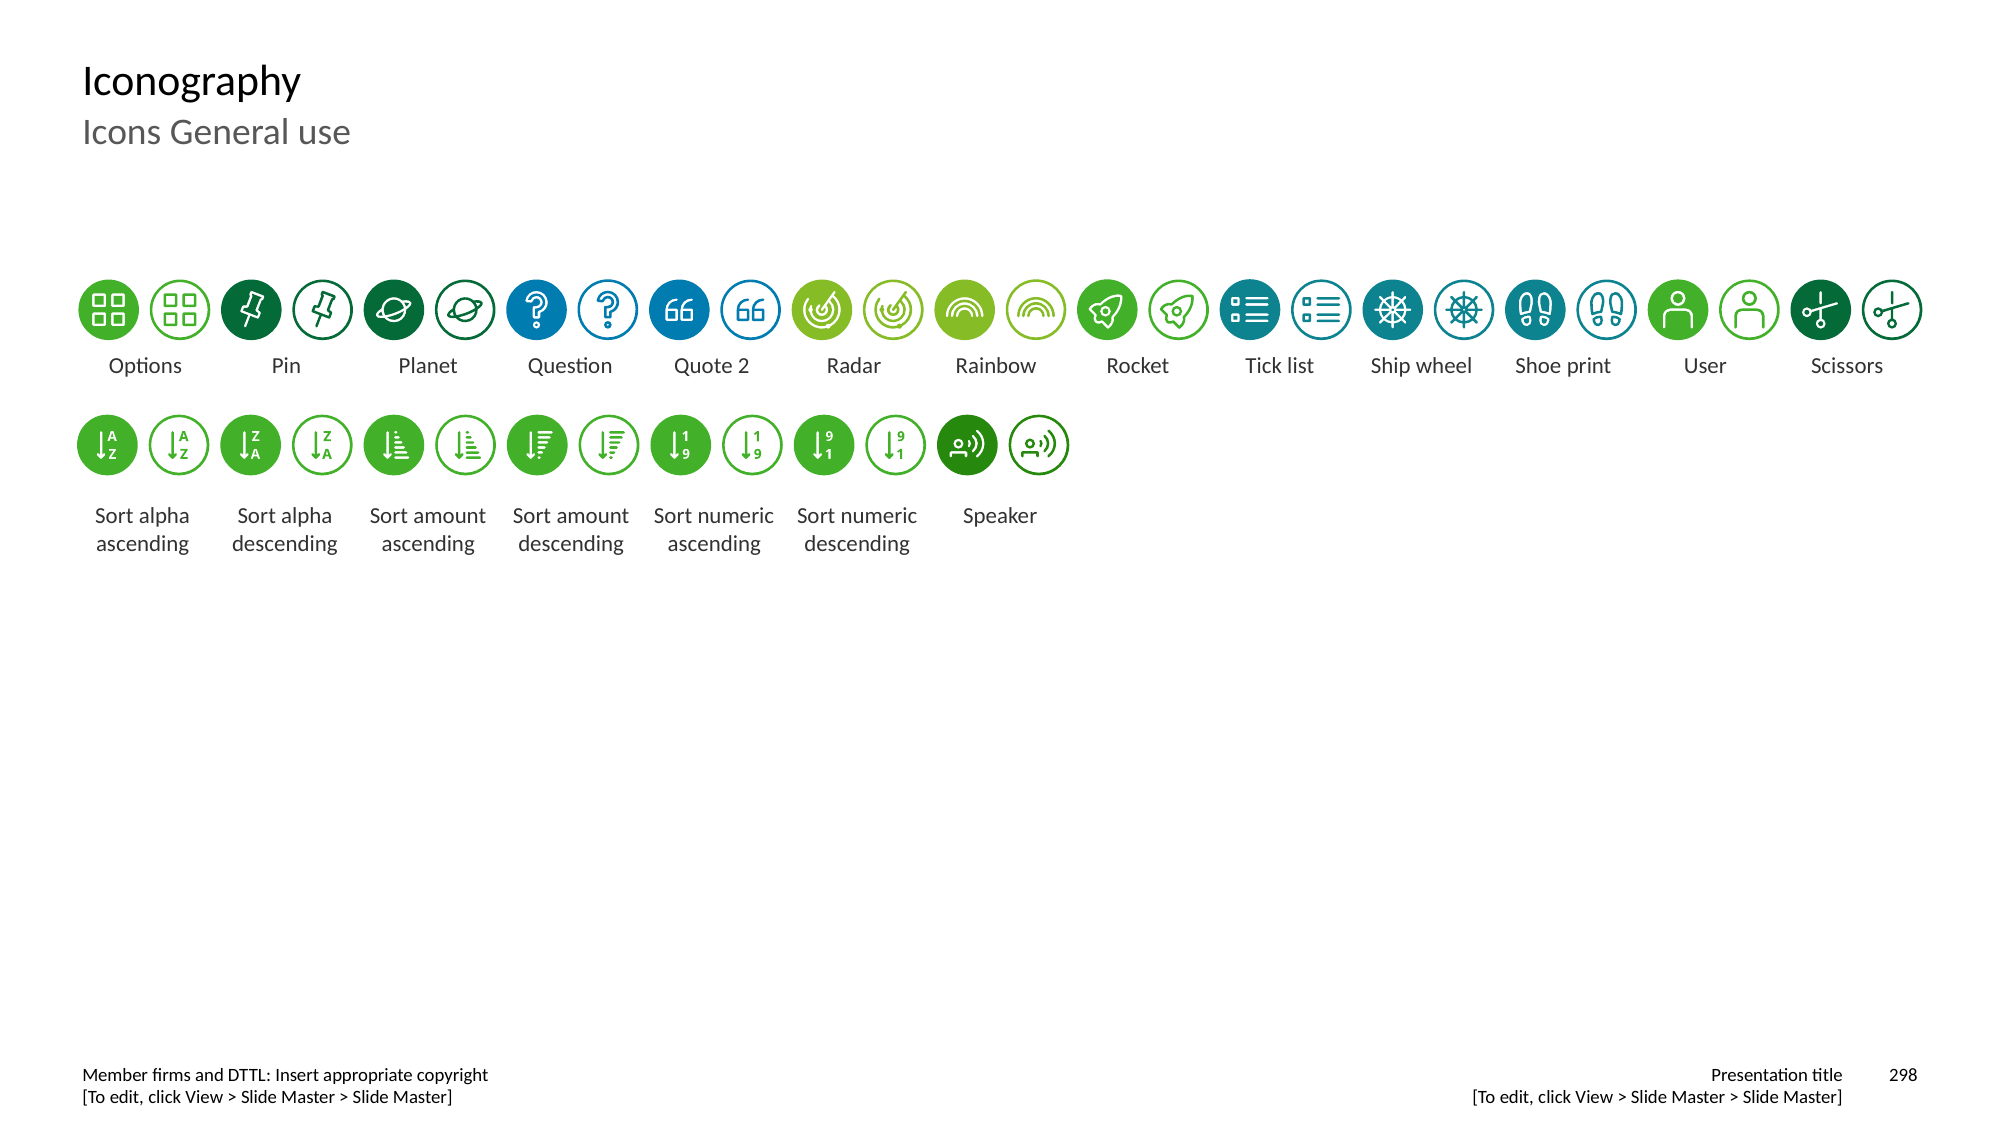

# Iconography
Icons General use

Options
Pin
Planet
Question
Quote 2
Radar
Rainbow
Rocket
Tick list
Ship wheel
Shoe print
User
Scissors

Speaker
Sort alpha ascending
Sort alpha descending
Sort amount ascending
Sort amount descending
Sort numeric ascending
Sort numeric descending